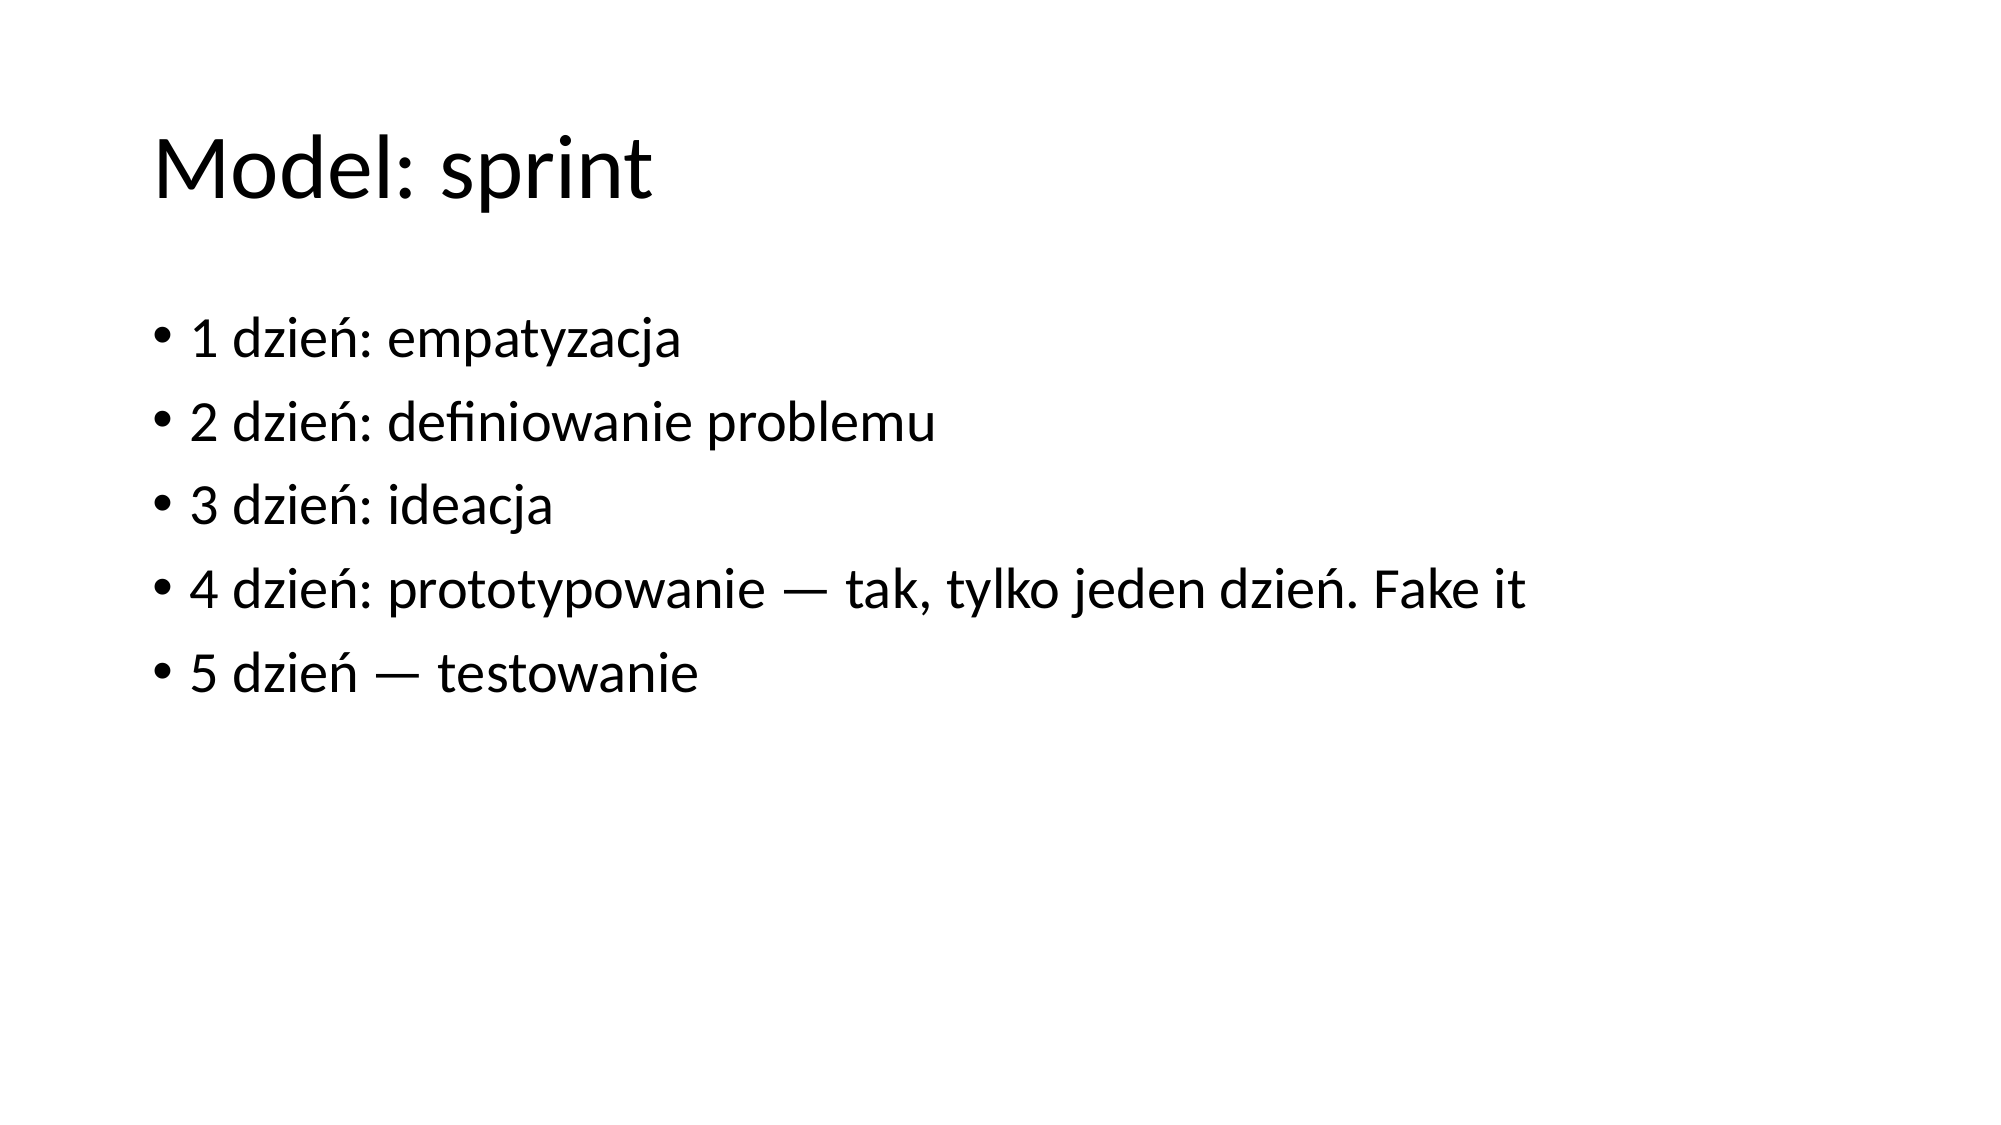

# Model: sprint
1 dzień: empatyzacja
2 dzień: definiowanie problemu
3 dzień: ideacja
4 dzień: prototypowanie — tak, tylko jeden dzień. Fake it
5 dzień — testowanie